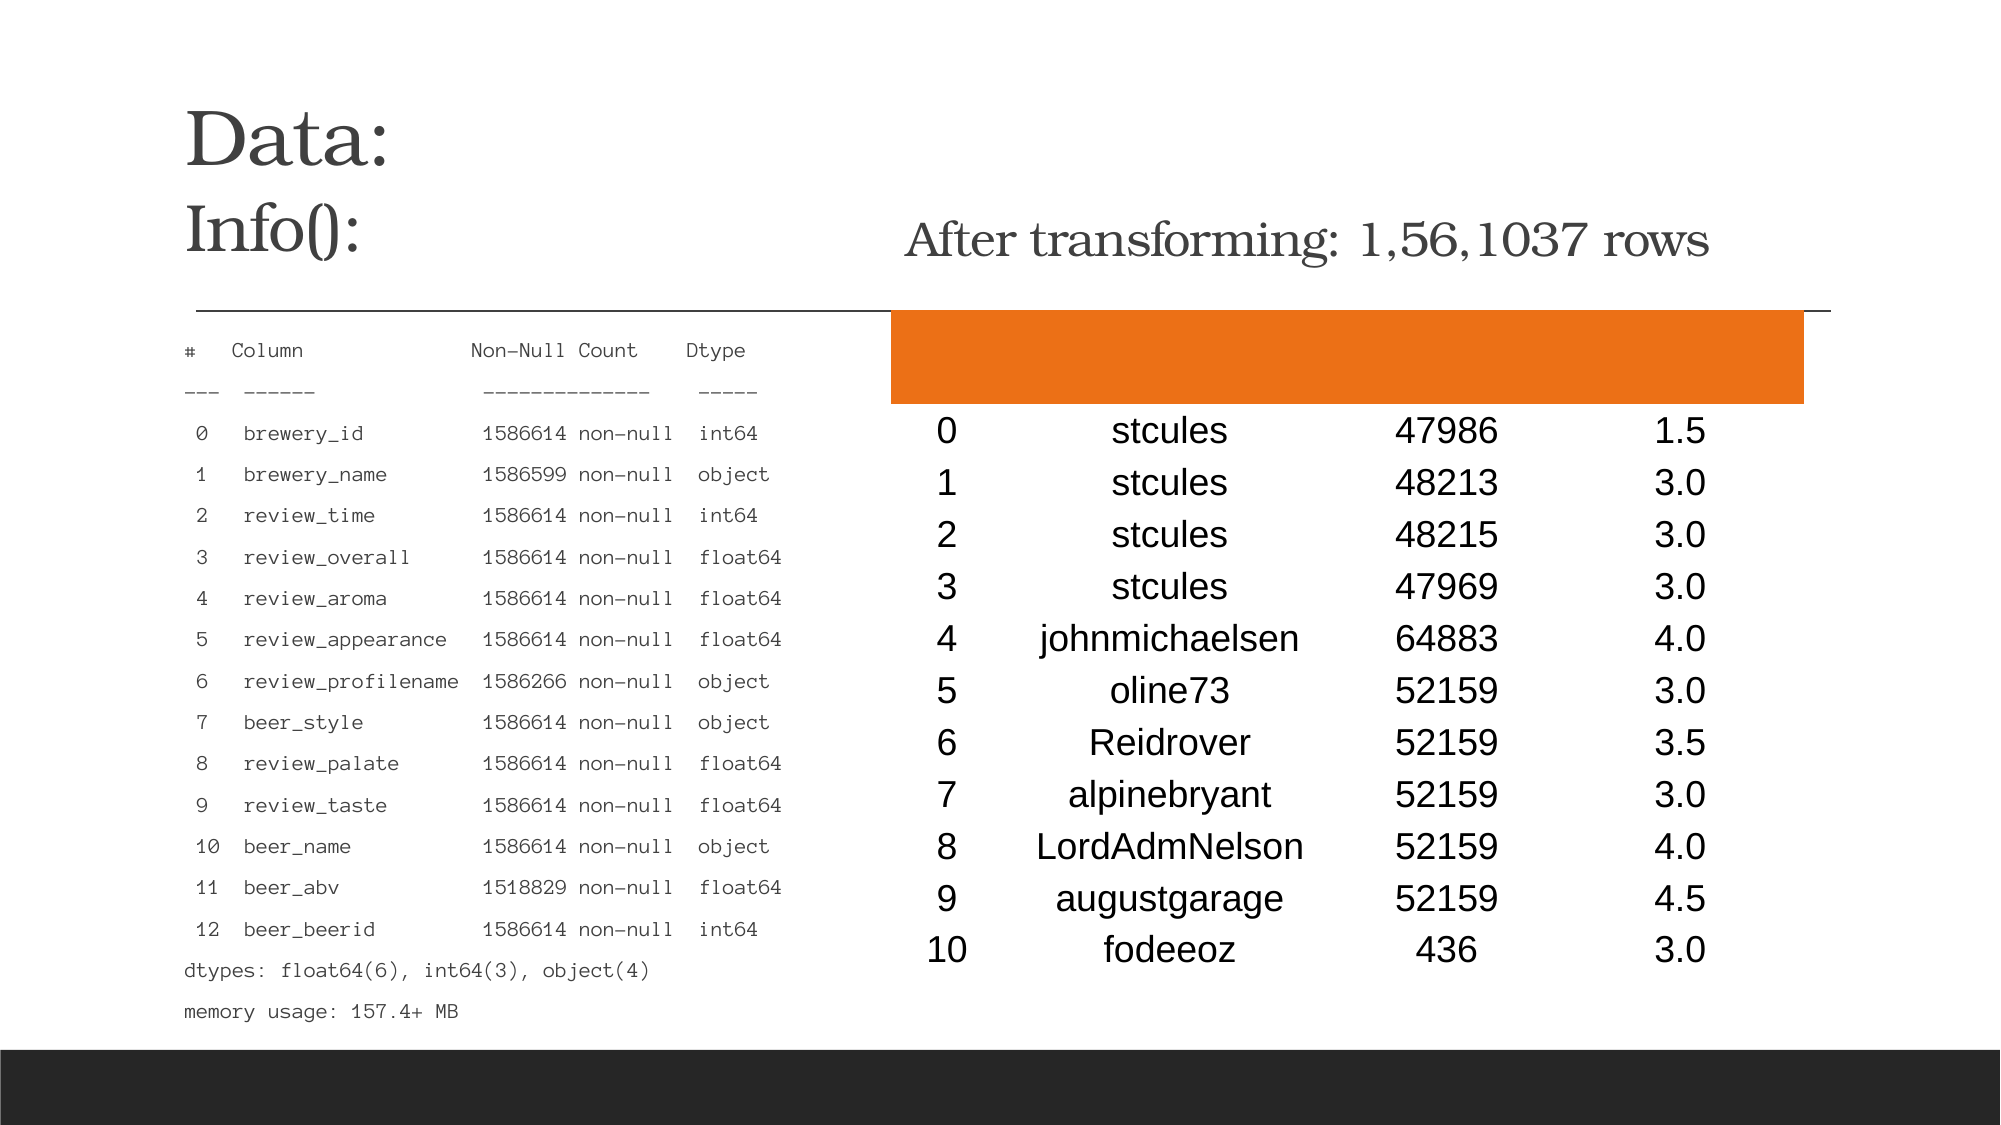

# Data:
Info():
After transforming: 1,56,1037 rows
|  | review\_profilename | beer\_beerid | review\_overall |
| --- | --- | --- | --- |
| 0 | stcules | 47986 | 1.5 |
| 1 | stcules | 48213 | 3.0 |
| 2 | stcules | 48215 | 3.0 |
| 3 | stcules | 47969 | 3.0 |
| 4 | johnmichaelsen | 64883 | 4.0 |
| 5 | oline73 | 52159 | 3.0 |
| 6 | Reidrover | 52159 | 3.5 |
| 7 | alpinebryant | 52159 | 3.0 |
| 8 | LordAdmNelson | 52159 | 4.0 |
| 9 | augustgarage | 52159 | 4.5 |
| 10 | fodeeoz | 436 | 3.0 |
#   Column              Non-Null Count    Dtype
---  ------              --------------    -----
 0   brewery_id          1586614 non-null  int64
 1   brewery_name        1586599 non-null  object
 2   review_time         1586614 non-null  int64
 3   review_overall      1586614 non-null  float64
 4   review_aroma        1586614 non-null  float64
 5   review_appearance   1586614 non-null  float64
 6   review_profilename  1586266 non-null  object
 7   beer_style          1586614 non-null  object
 8   review_palate       1586614 non-null  float64
 9   review_taste        1586614 non-null  float64
 10  beer_name           1586614 non-null  object
 11  beer_abv            1518829 non-null  float64
 12  beer_beerid         1586614 non-null  int64
dtypes: float64(6), int64(3), object(4)
memory usage: 157.4+ MB